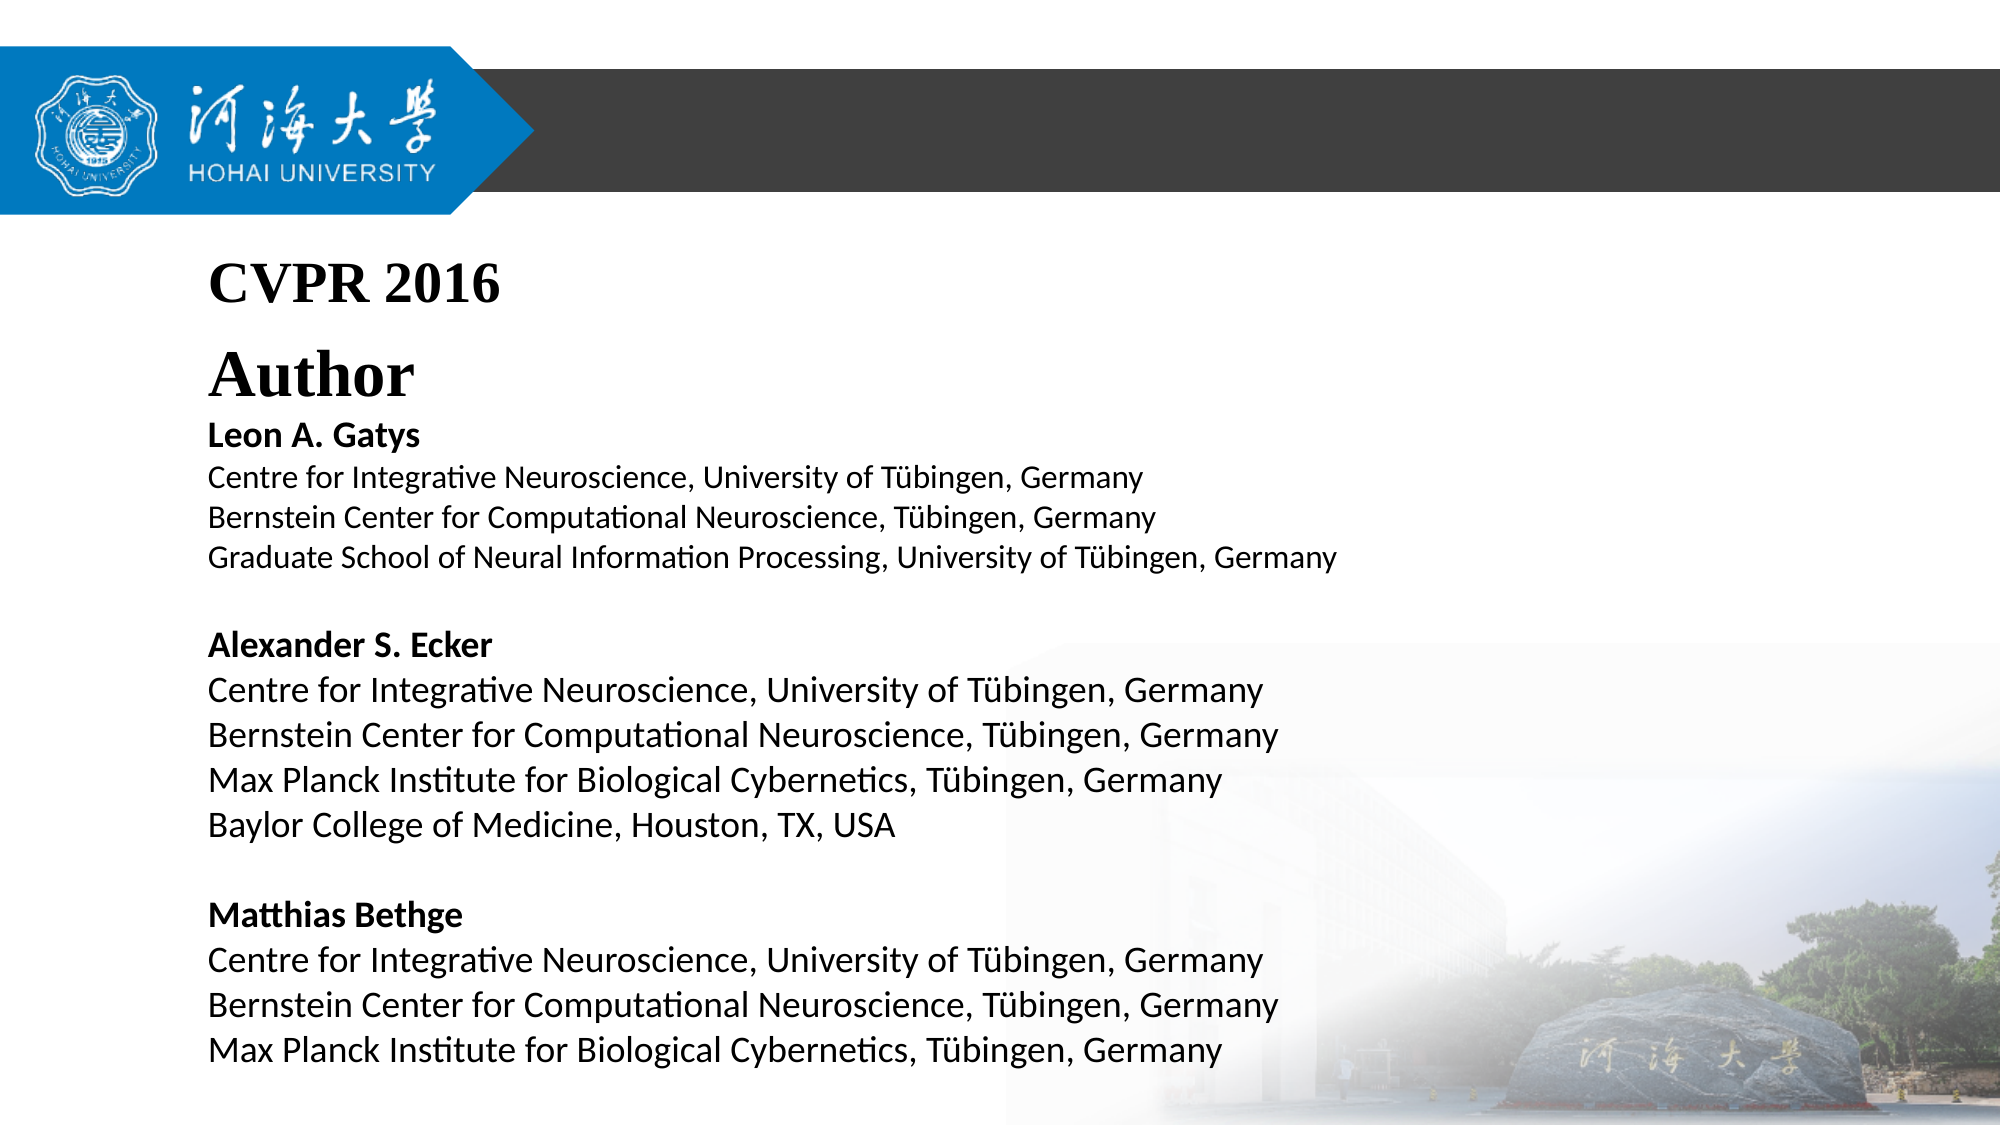

CVPR 2016
Author
Leon A. Gatys
Centre for Integrative Neuroscience, University of Tübingen, Germany
Bernstein Center for Computational Neuroscience, Tübingen, Germany
Graduate School of Neural Information Processing, University of Tübingen, Germany

Alexander S. Ecker
Centre for Integrative Neuroscience, University of Tübingen, Germany
Bernstein Center for Computational Neuroscience, Tübingen, Germany
Max Planck Institute for Biological Cybernetics, Tübingen, Germany
Baylor College of Medicine, Houston, TX, USA

Matthias Bethge
Centre for Integrative Neuroscience, University of Tübingen, Germany
Bernstein Center for Computational Neuroscience, Tübingen, Germany
Max Planck Institute for Biological Cybernetics, Tübingen, Germany